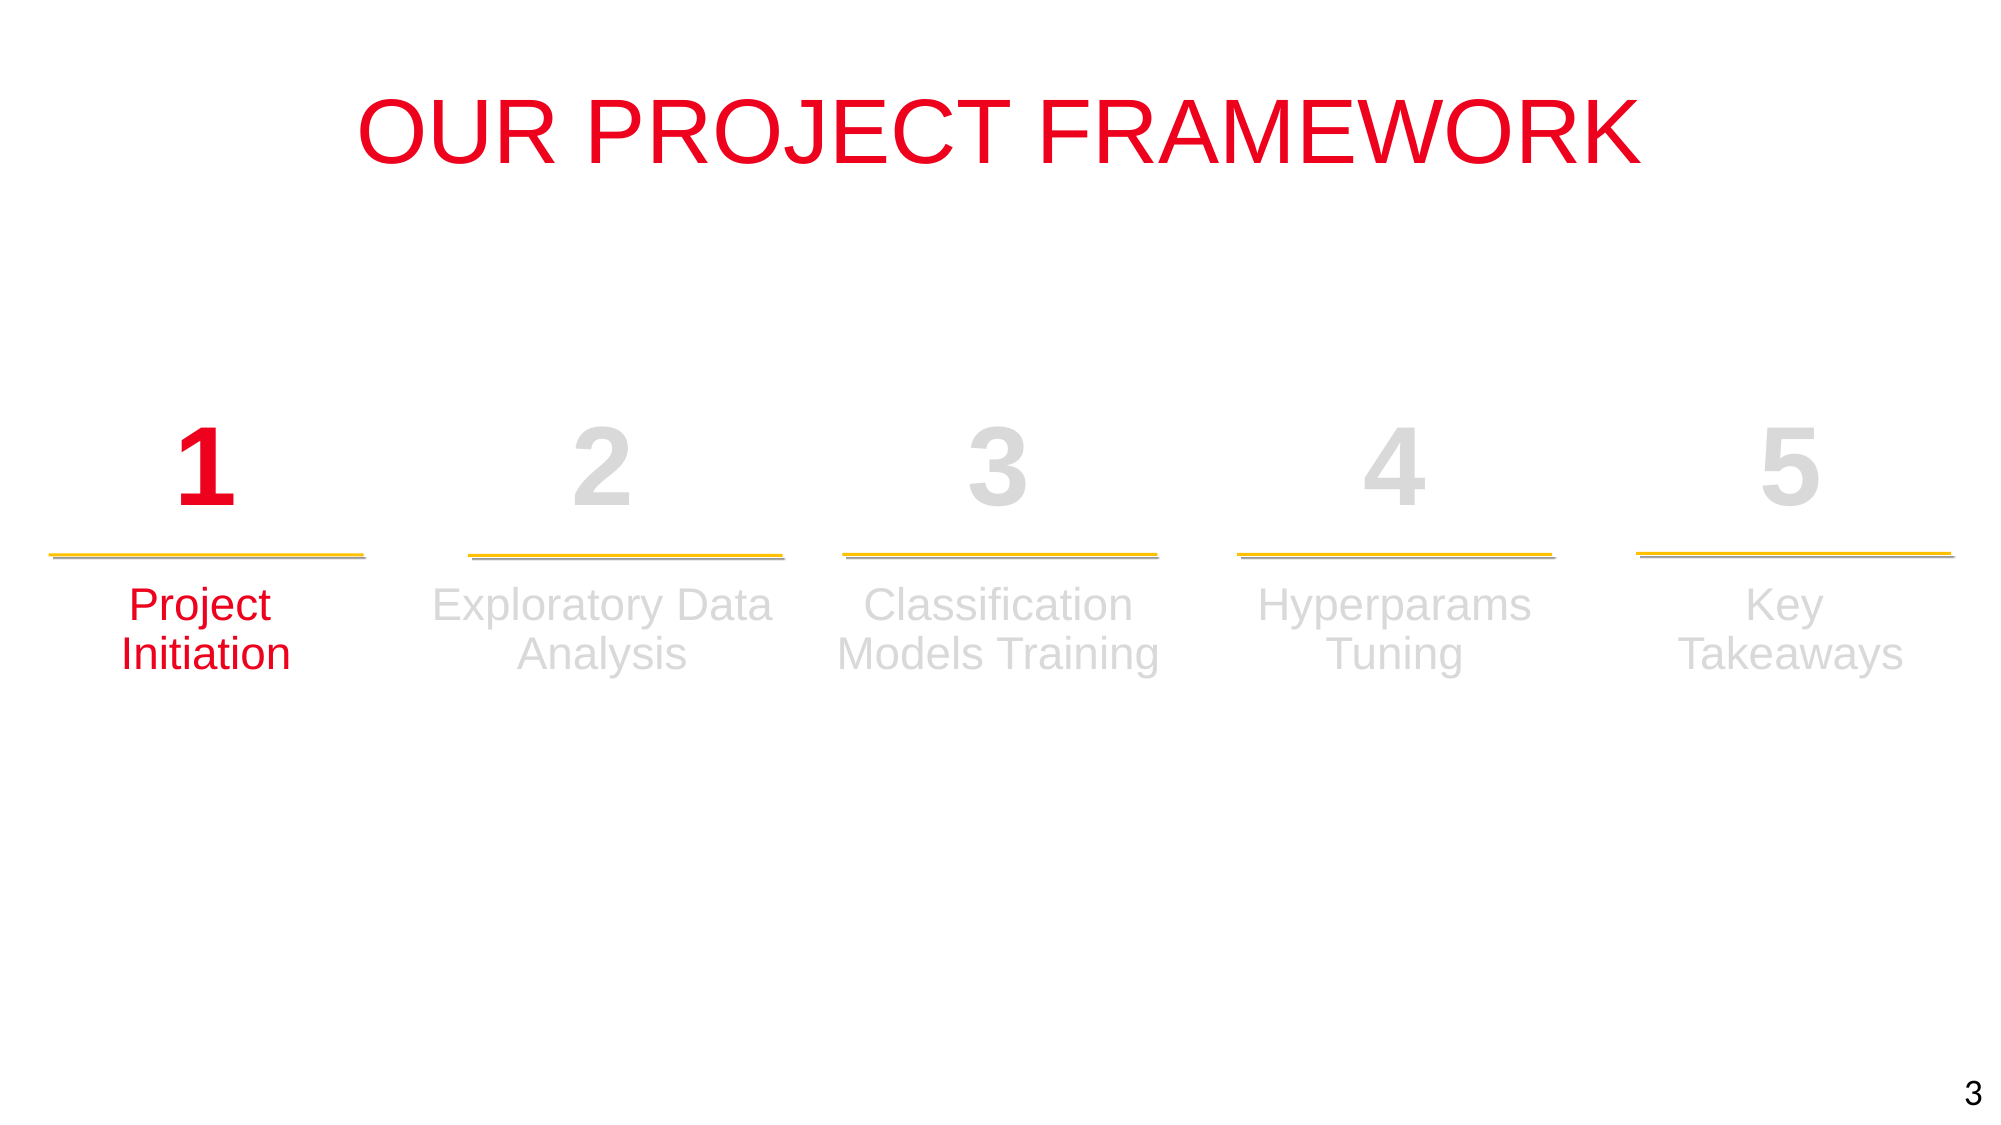

OUR PROJECT FRAMEWORK
1
2
3
4
5

Project
Initiation
Exploratory Data
Analysis
Classification Models Training

Hyperparams
Tuning

Key
Takeaways
3